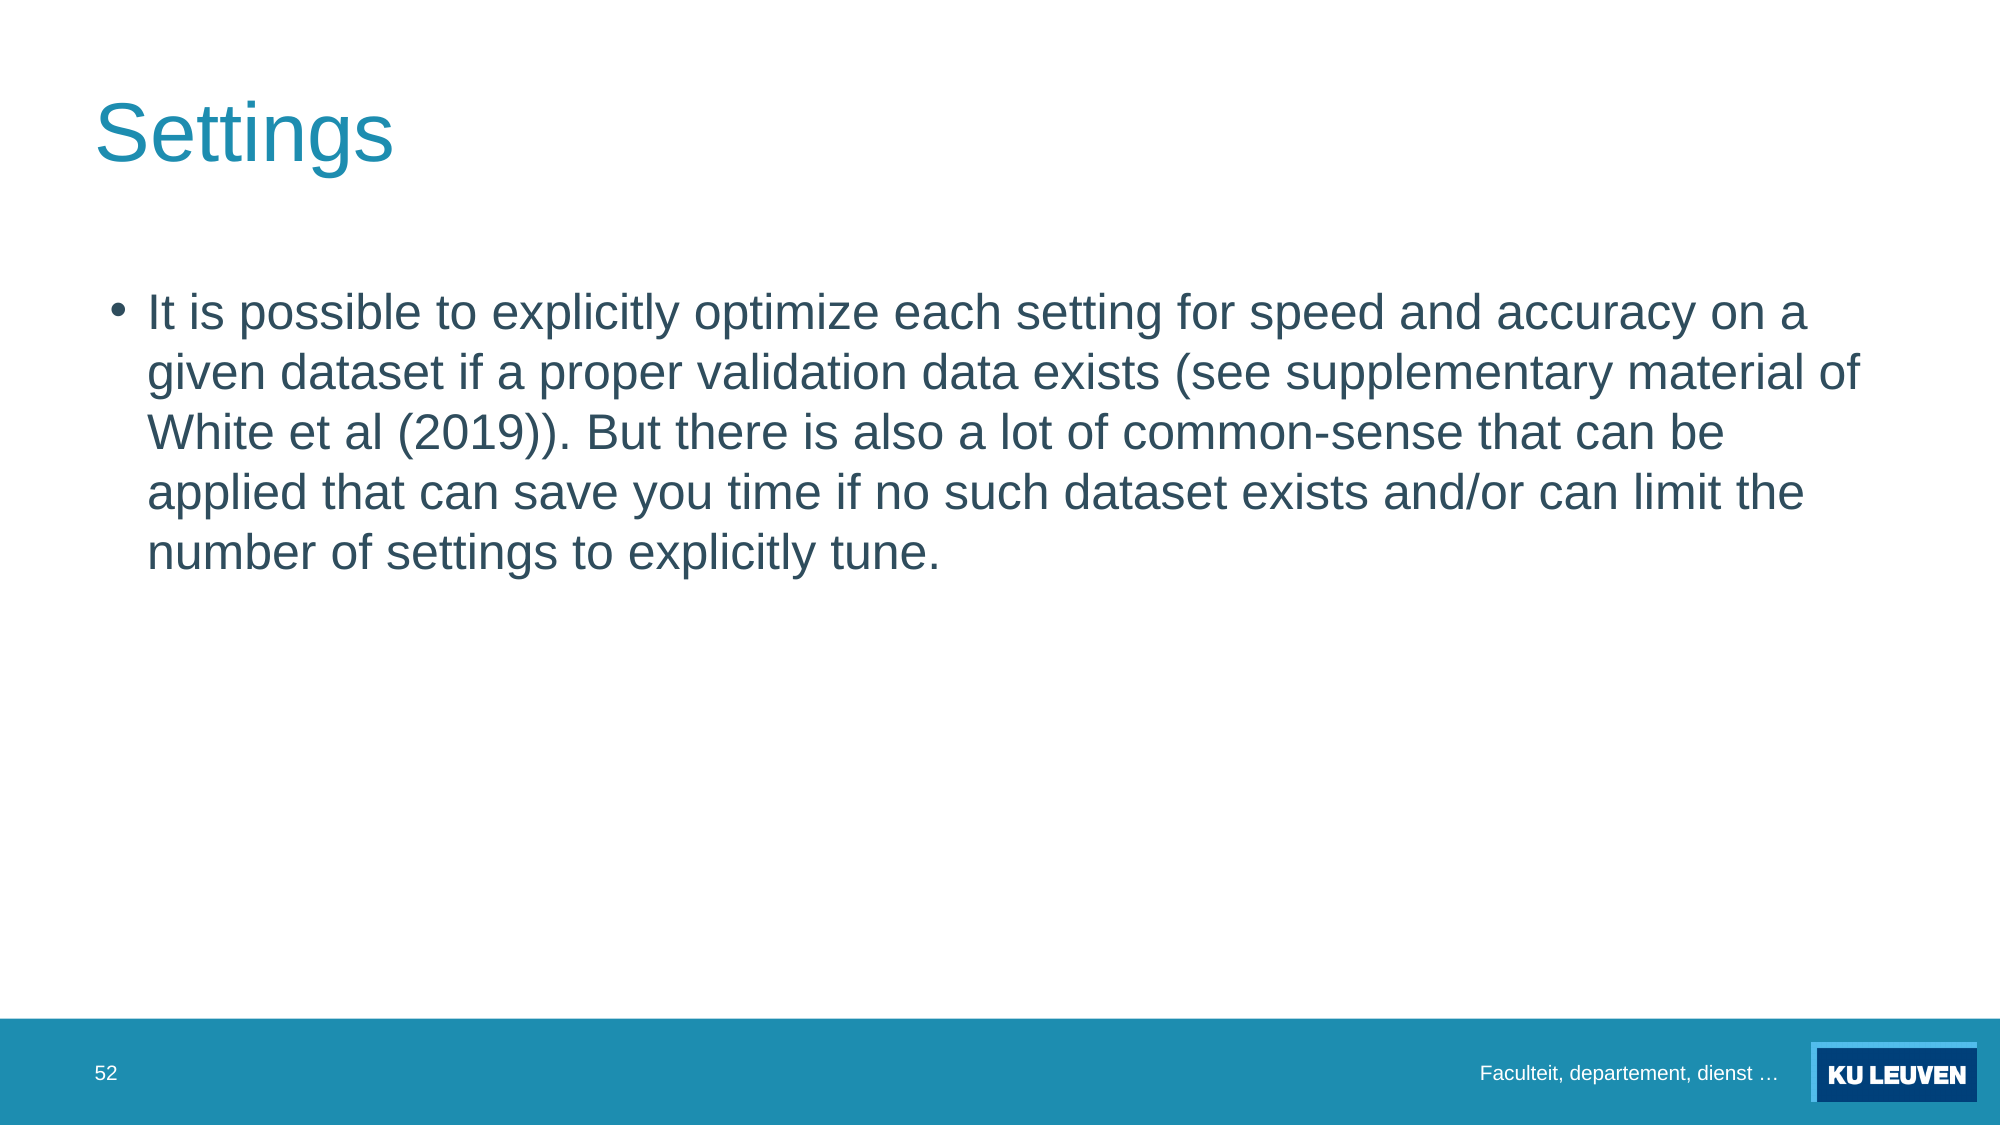

# Settings
It is possible to explicitly optimize each setting for speed and accuracy on a given dataset if a proper validation data exists (see supplementary material of White et al (2019)). But there is also a lot of common-sense that can be applied that can save you time if no such dataset exists and/or can limit the number of settings to explicitly tune.

52
Faculteit, departement, dienst …